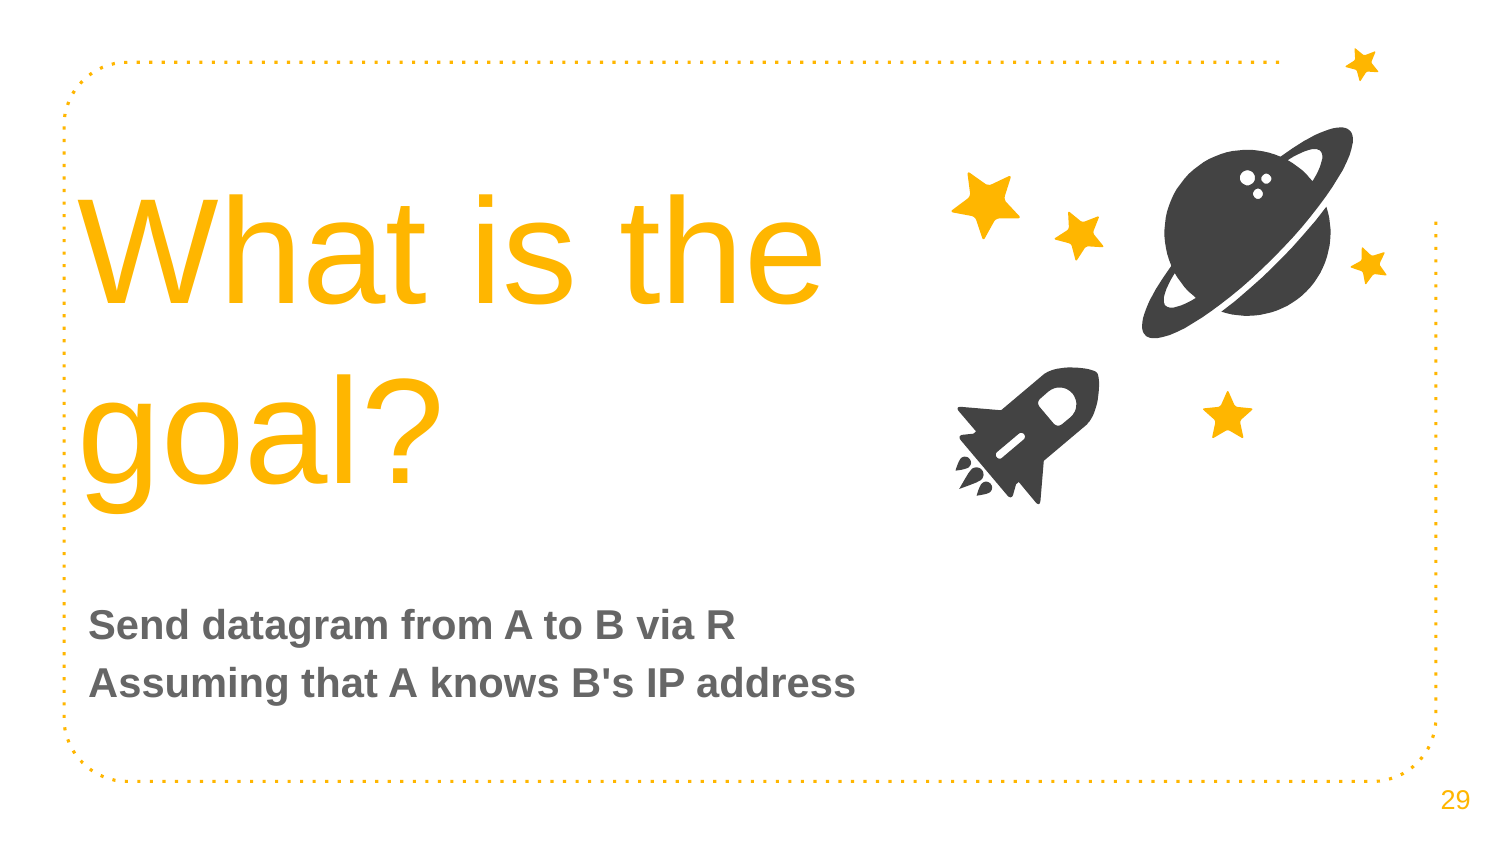

What is the goal?

Send datagram from A to B via R
Assuming that A knows B's IP address

29